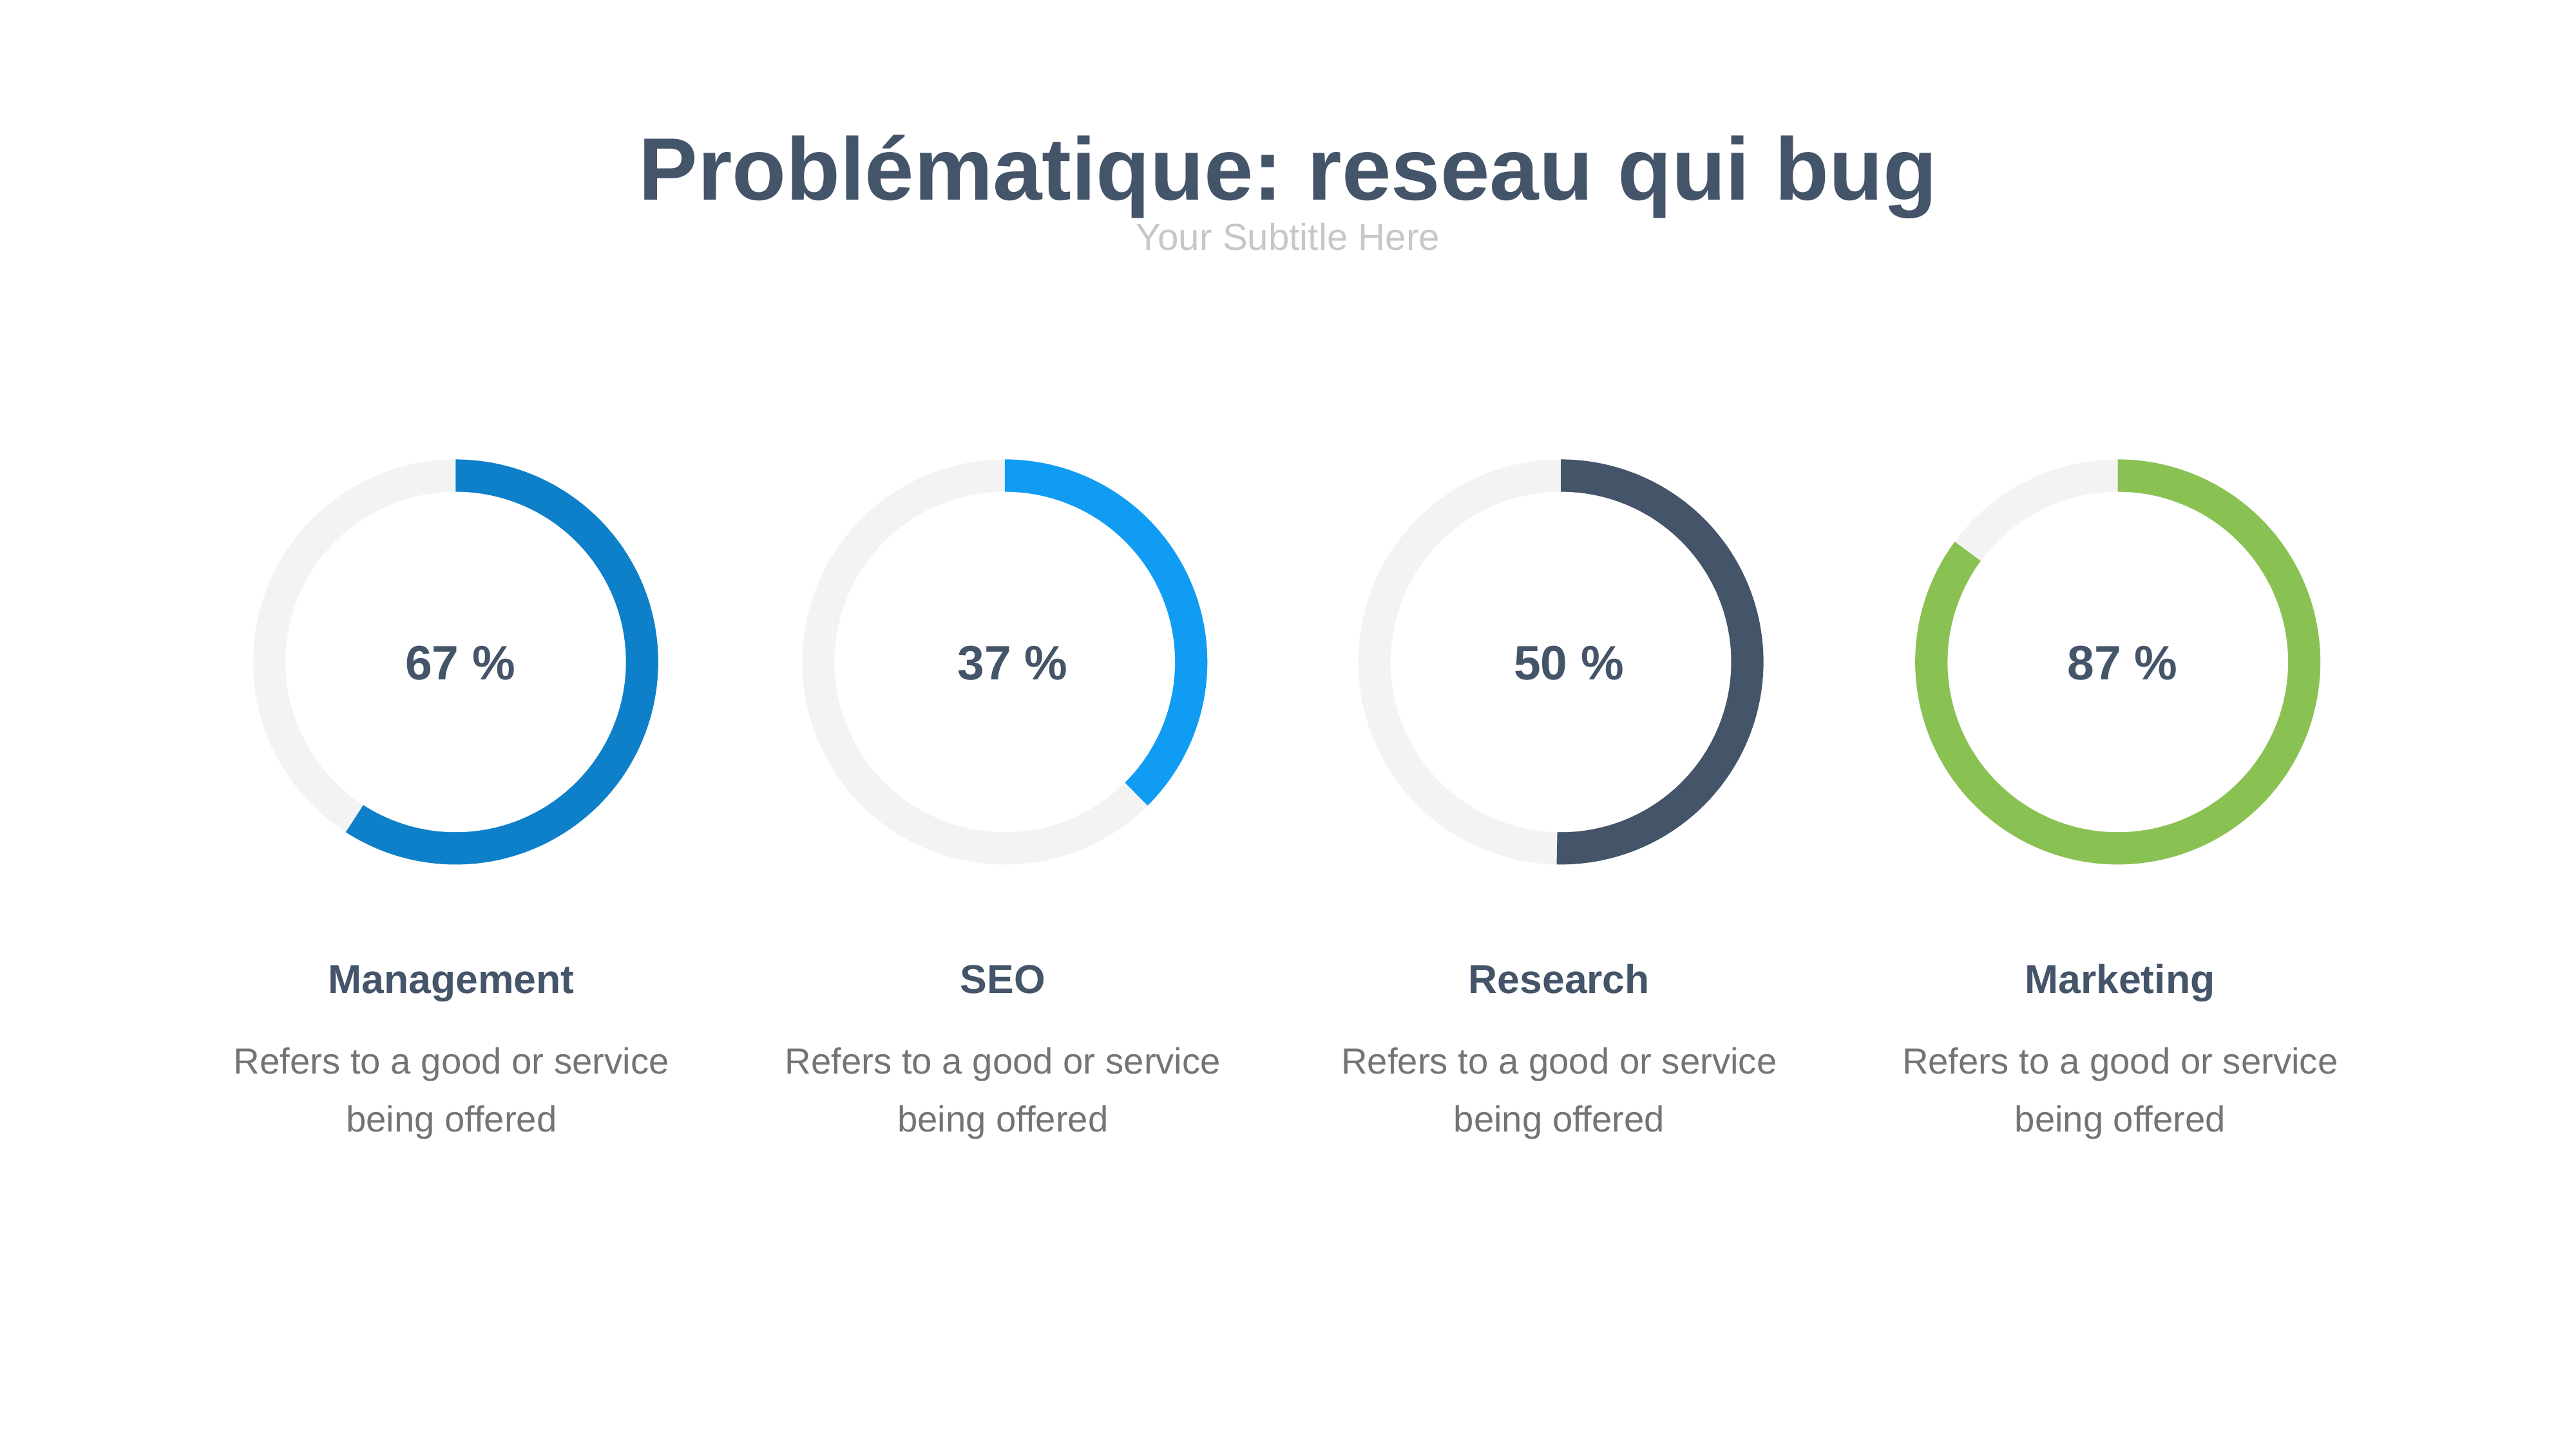

Problématique: reseau qui bug
Your Subtitle Here

67 %
37 %
50 %
87 %
Management
SEO
Research
Marketing
Refers to a good or service being offered
Refers to a good or service being offered
Refers to a good or service being offered
Refers to a good or service being offered